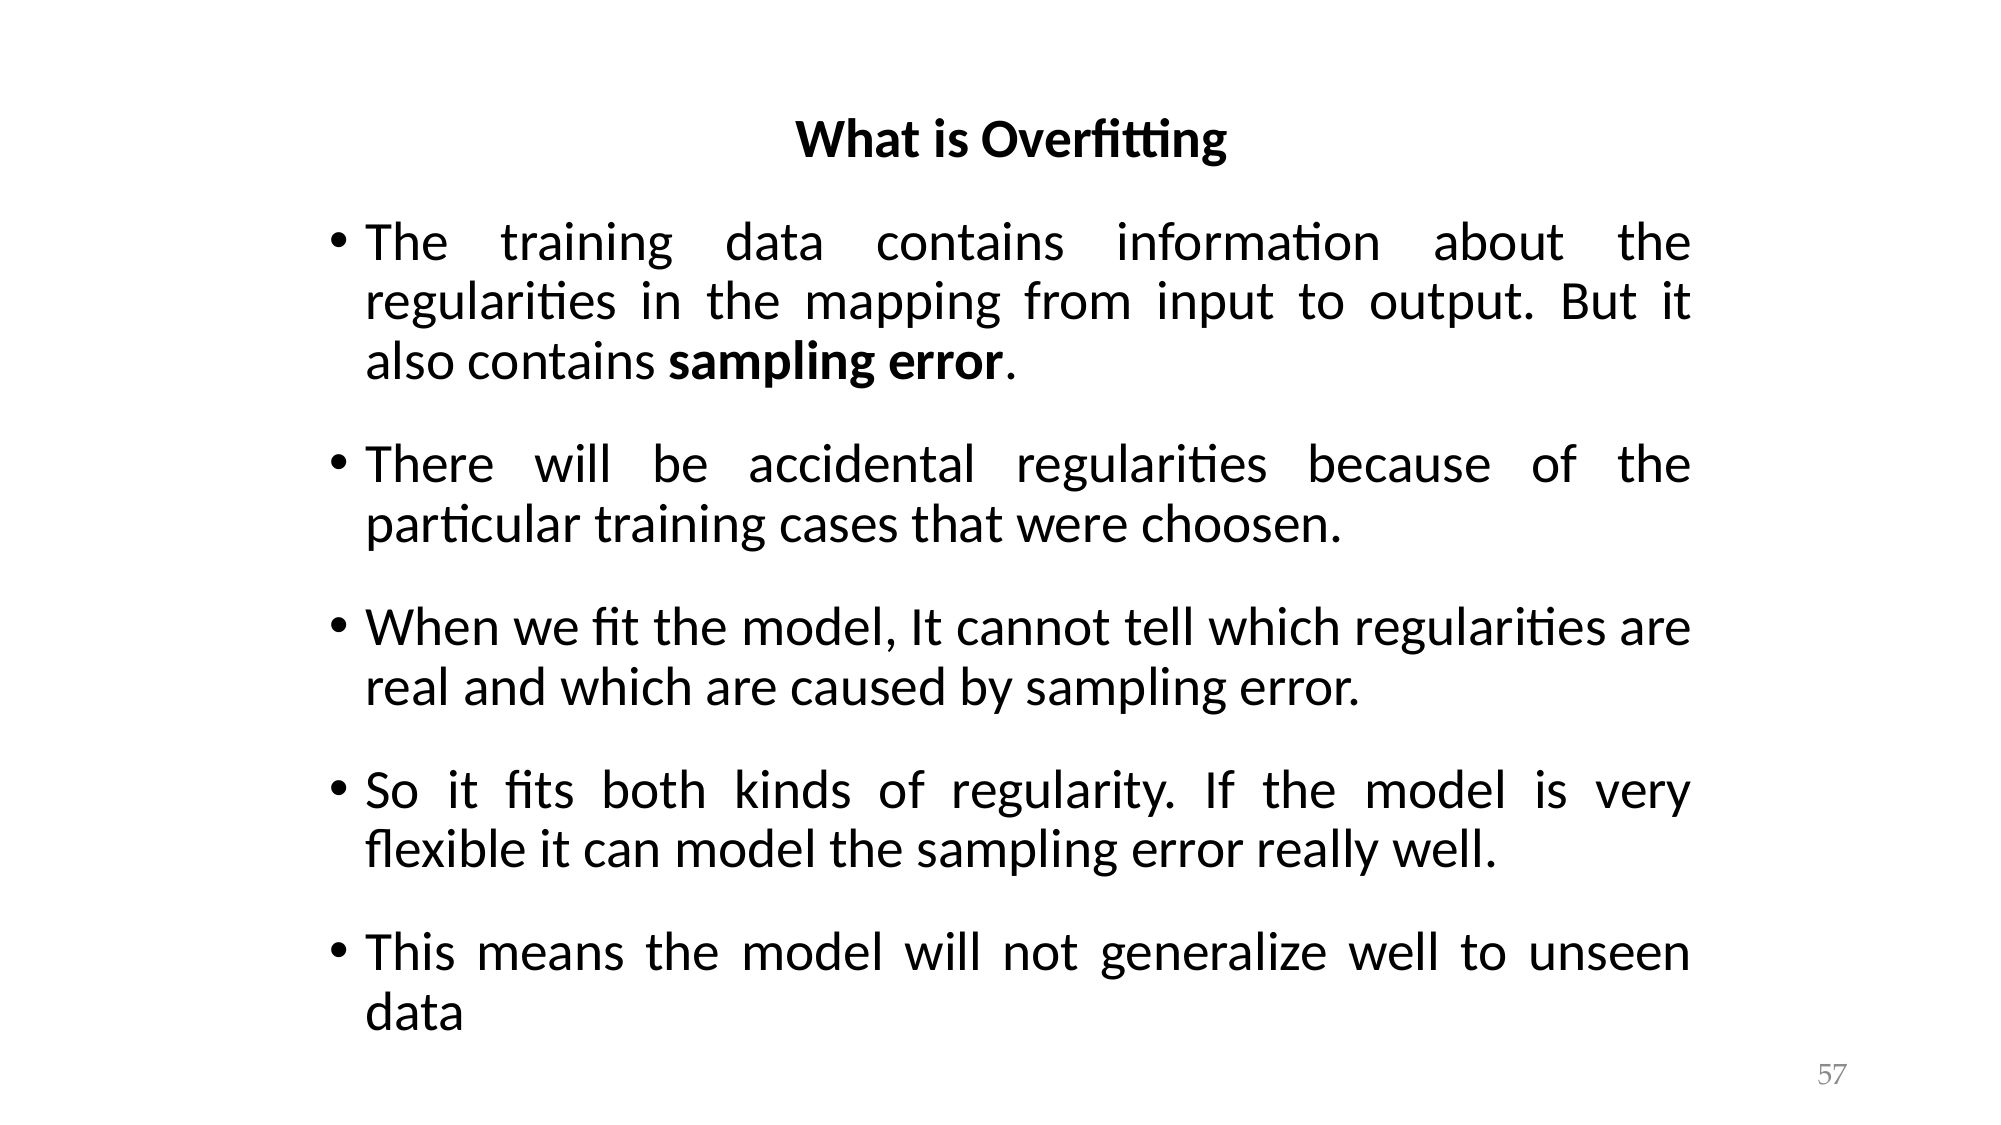

What is Overfitting
The training data contains information about the regularities in the mapping from input to output. But it also contains sampling error.
There will be accidental regularities because of the particular training cases that were choosen.
When we fit the model, It cannot tell which regularities are real and which are caused by sampling error.
So it fits both kinds of regularity. If the model is very flexible it can model the sampling error really well.
This means the model will not generalize well to unseen data

57